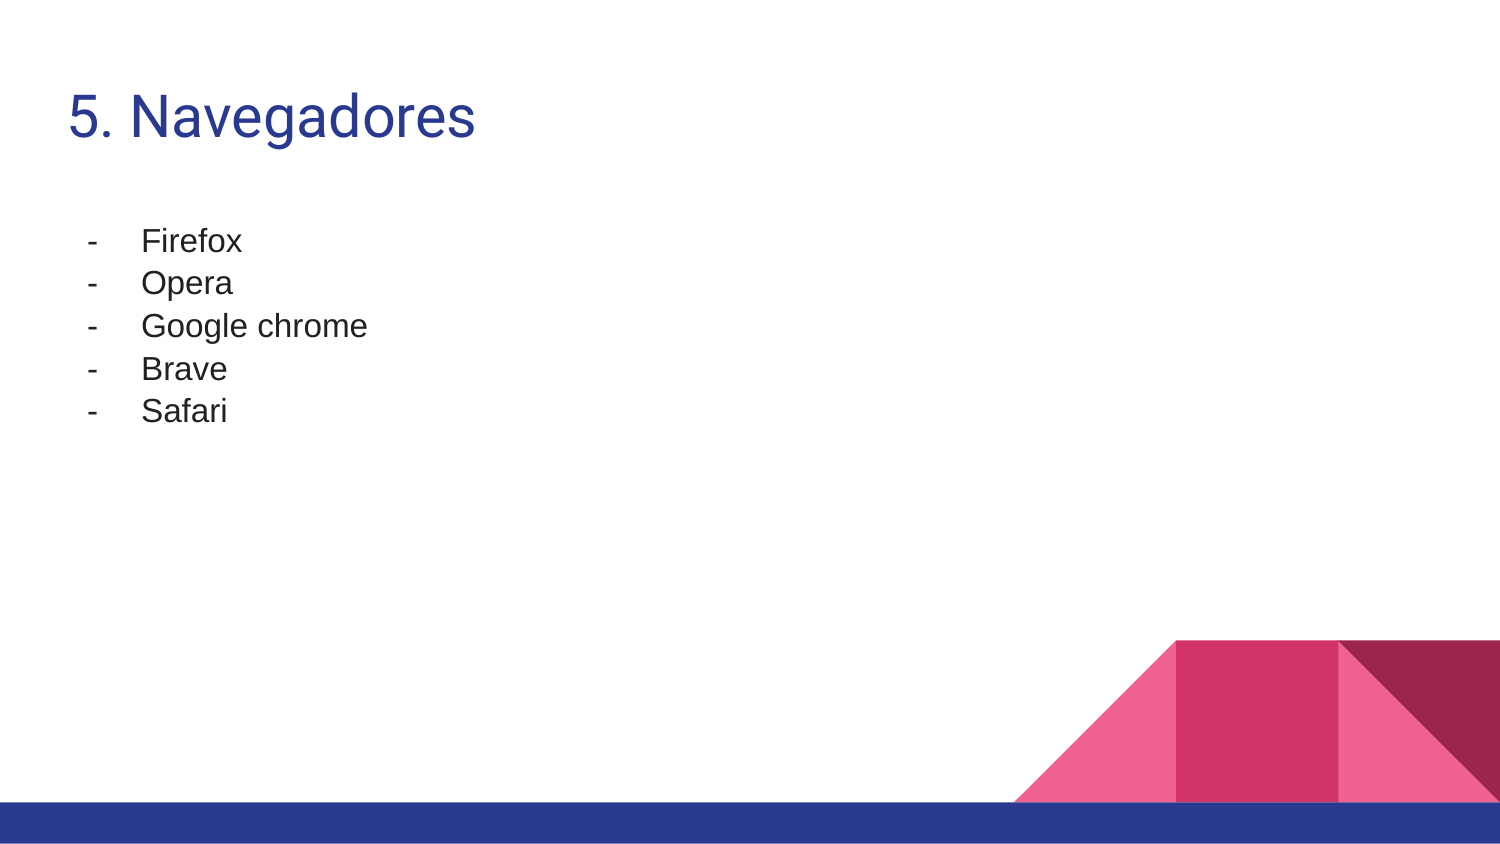

# 5. Navegadores
Firefox
Opera
Google chrome
Brave
Safari